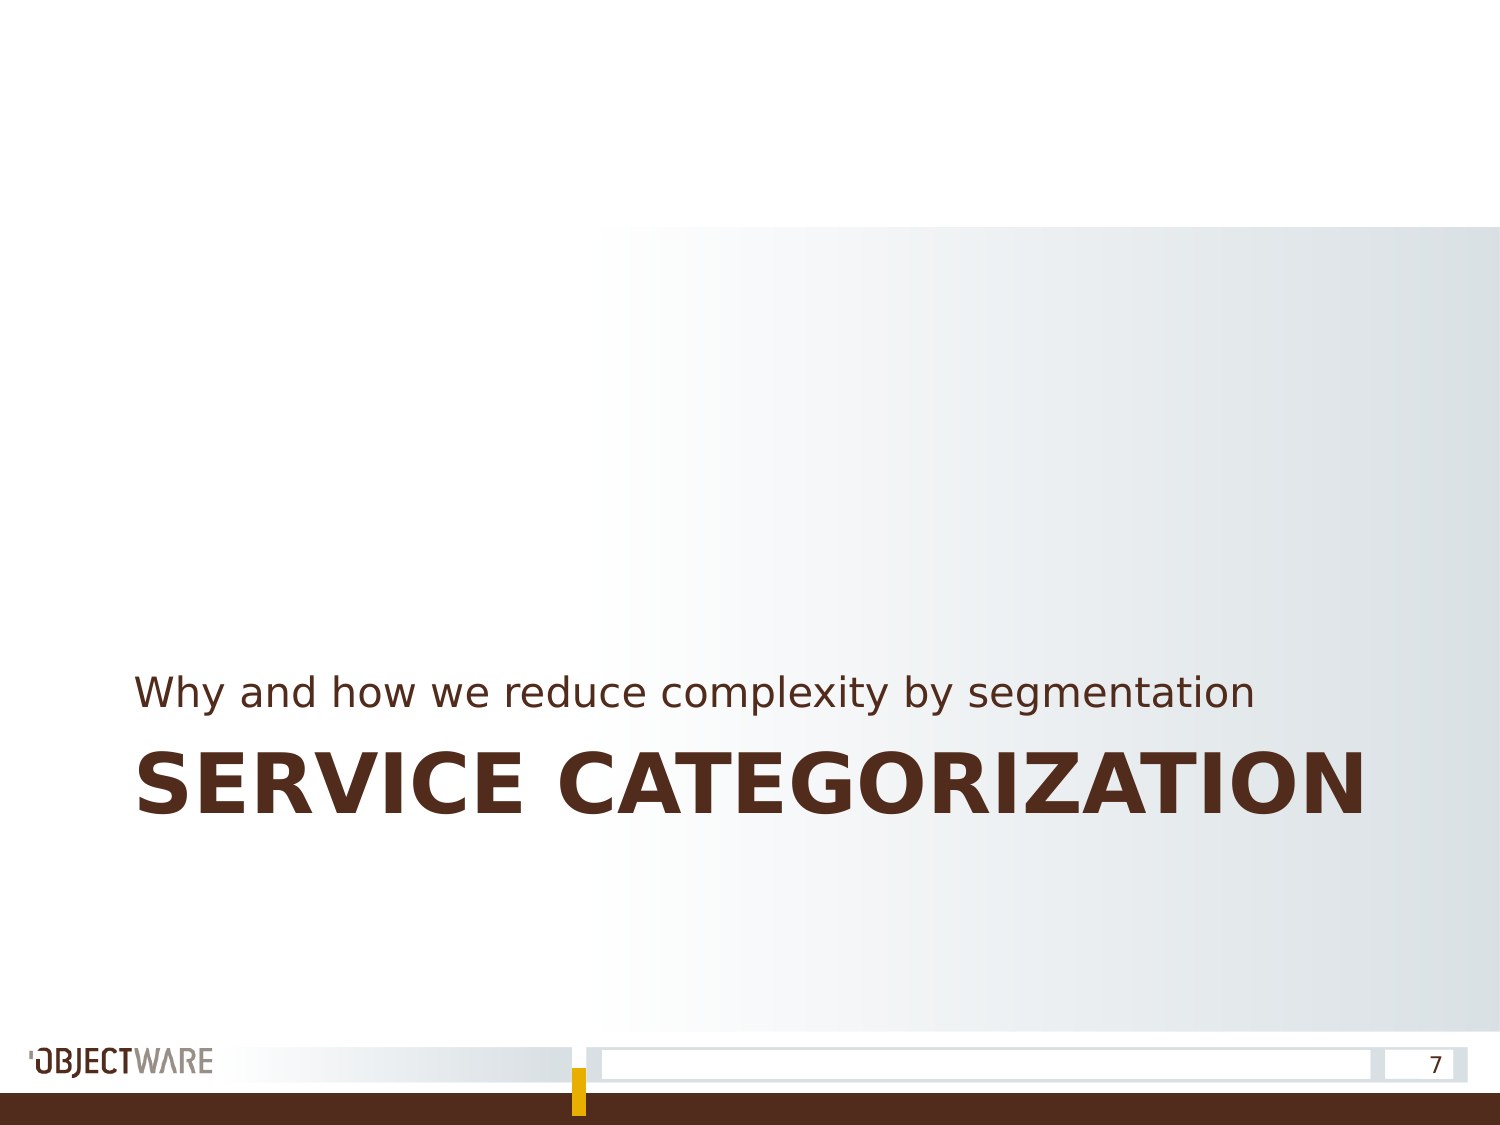

Why and how we reduce complexity by segmentation
# SerVice Categorization
7